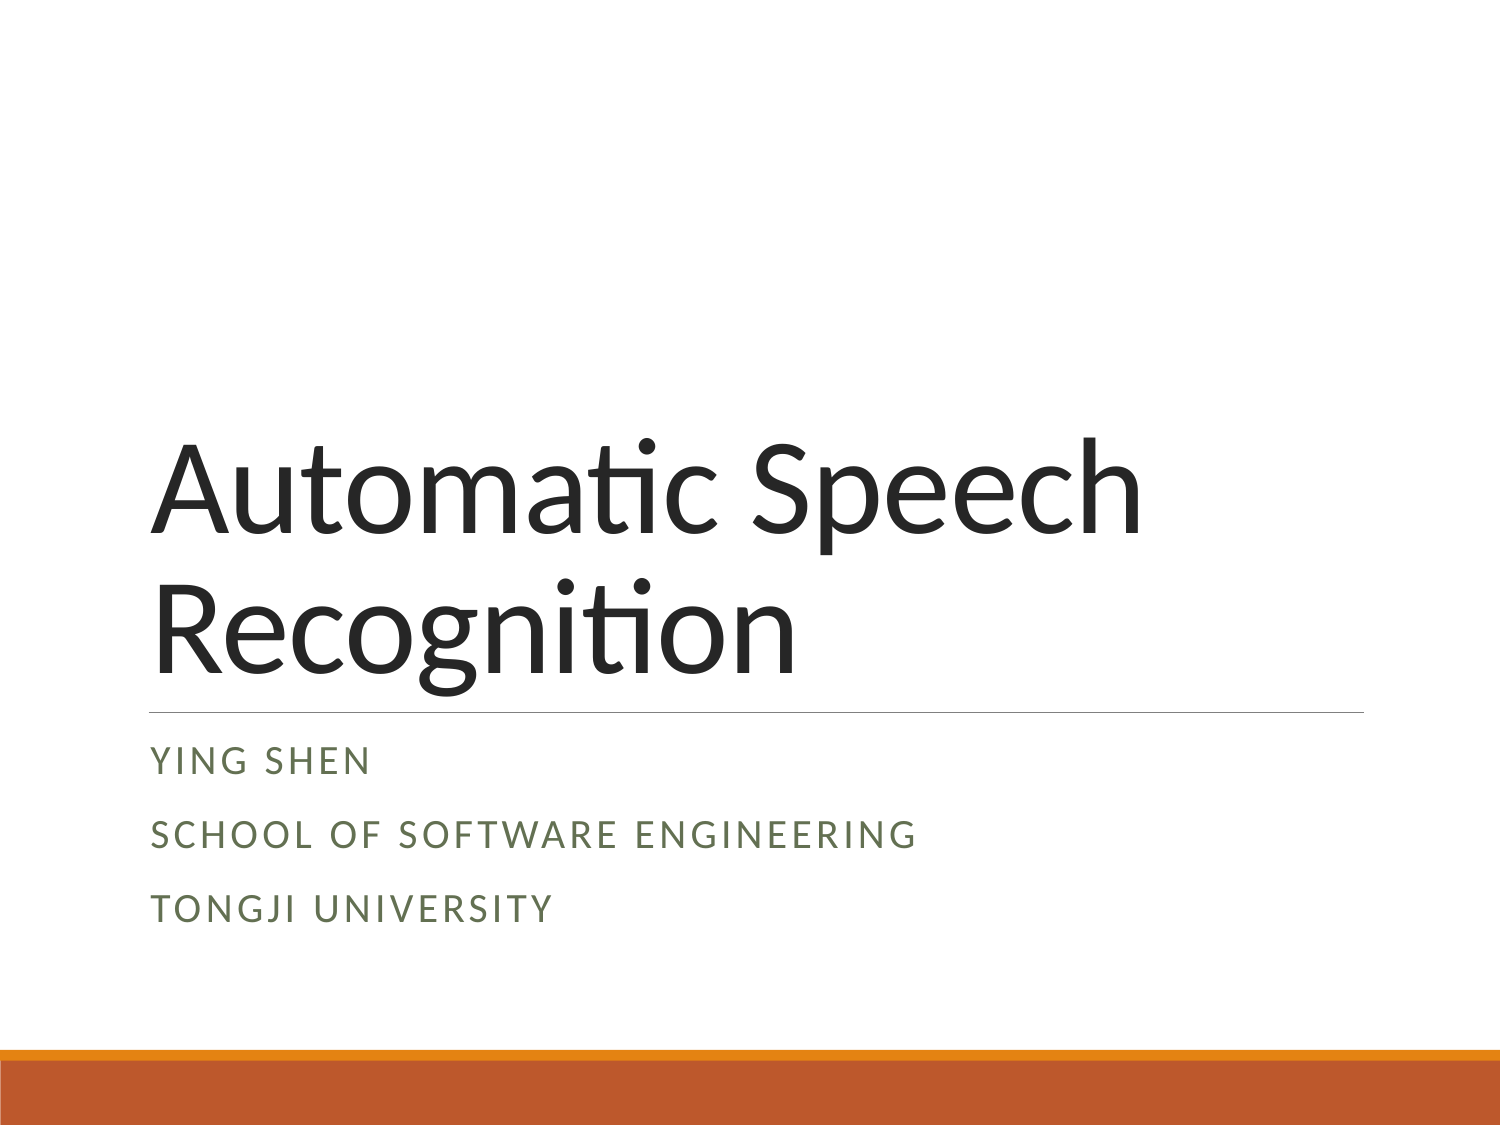

# Automatic Speech Recognition
Ying shen
School of software engineering
Tongji university